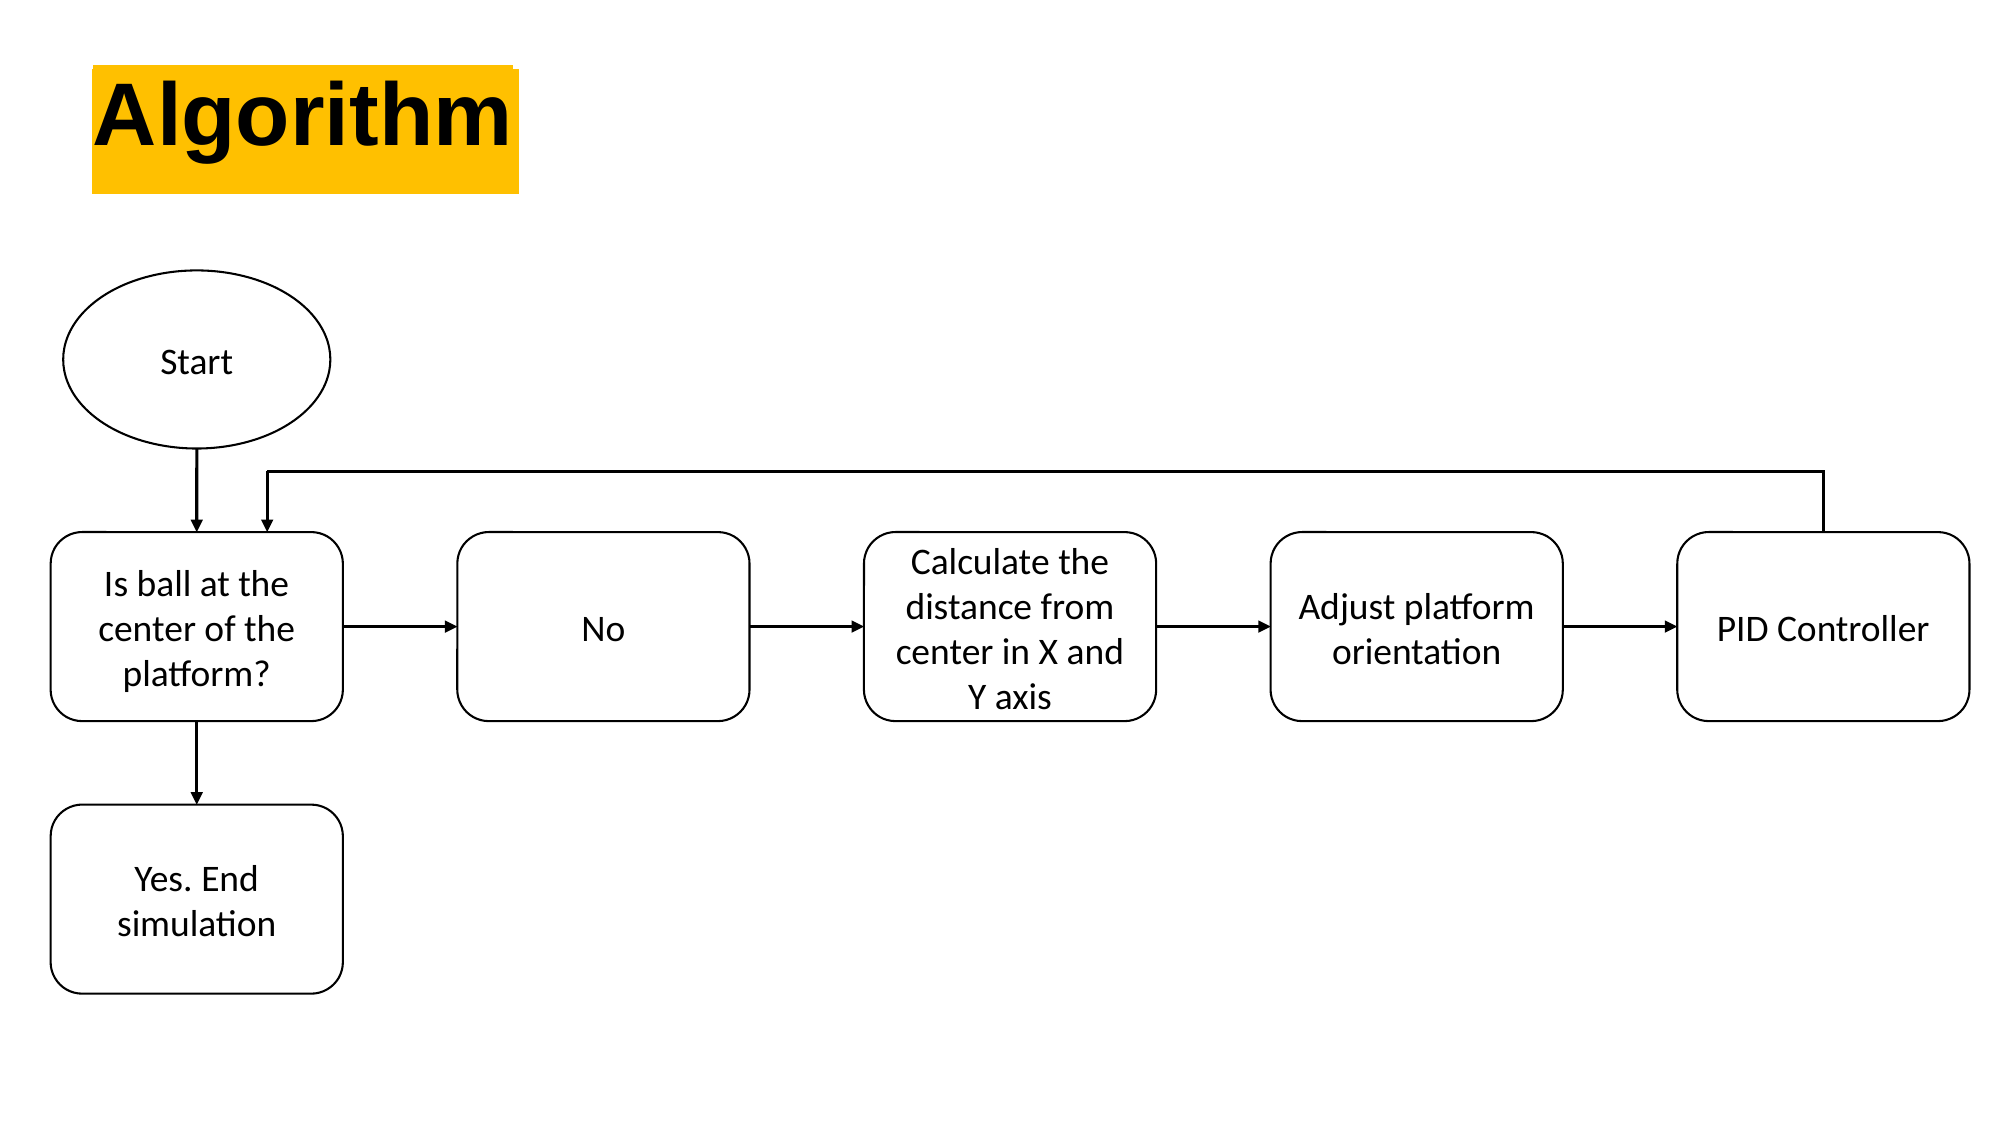

# Algorithm
Start
No
Calculate the distance from center in X and Y axis
Adjust platform orientation
PID Controller
Is ball at the center of the platform?
Yes. End simulation